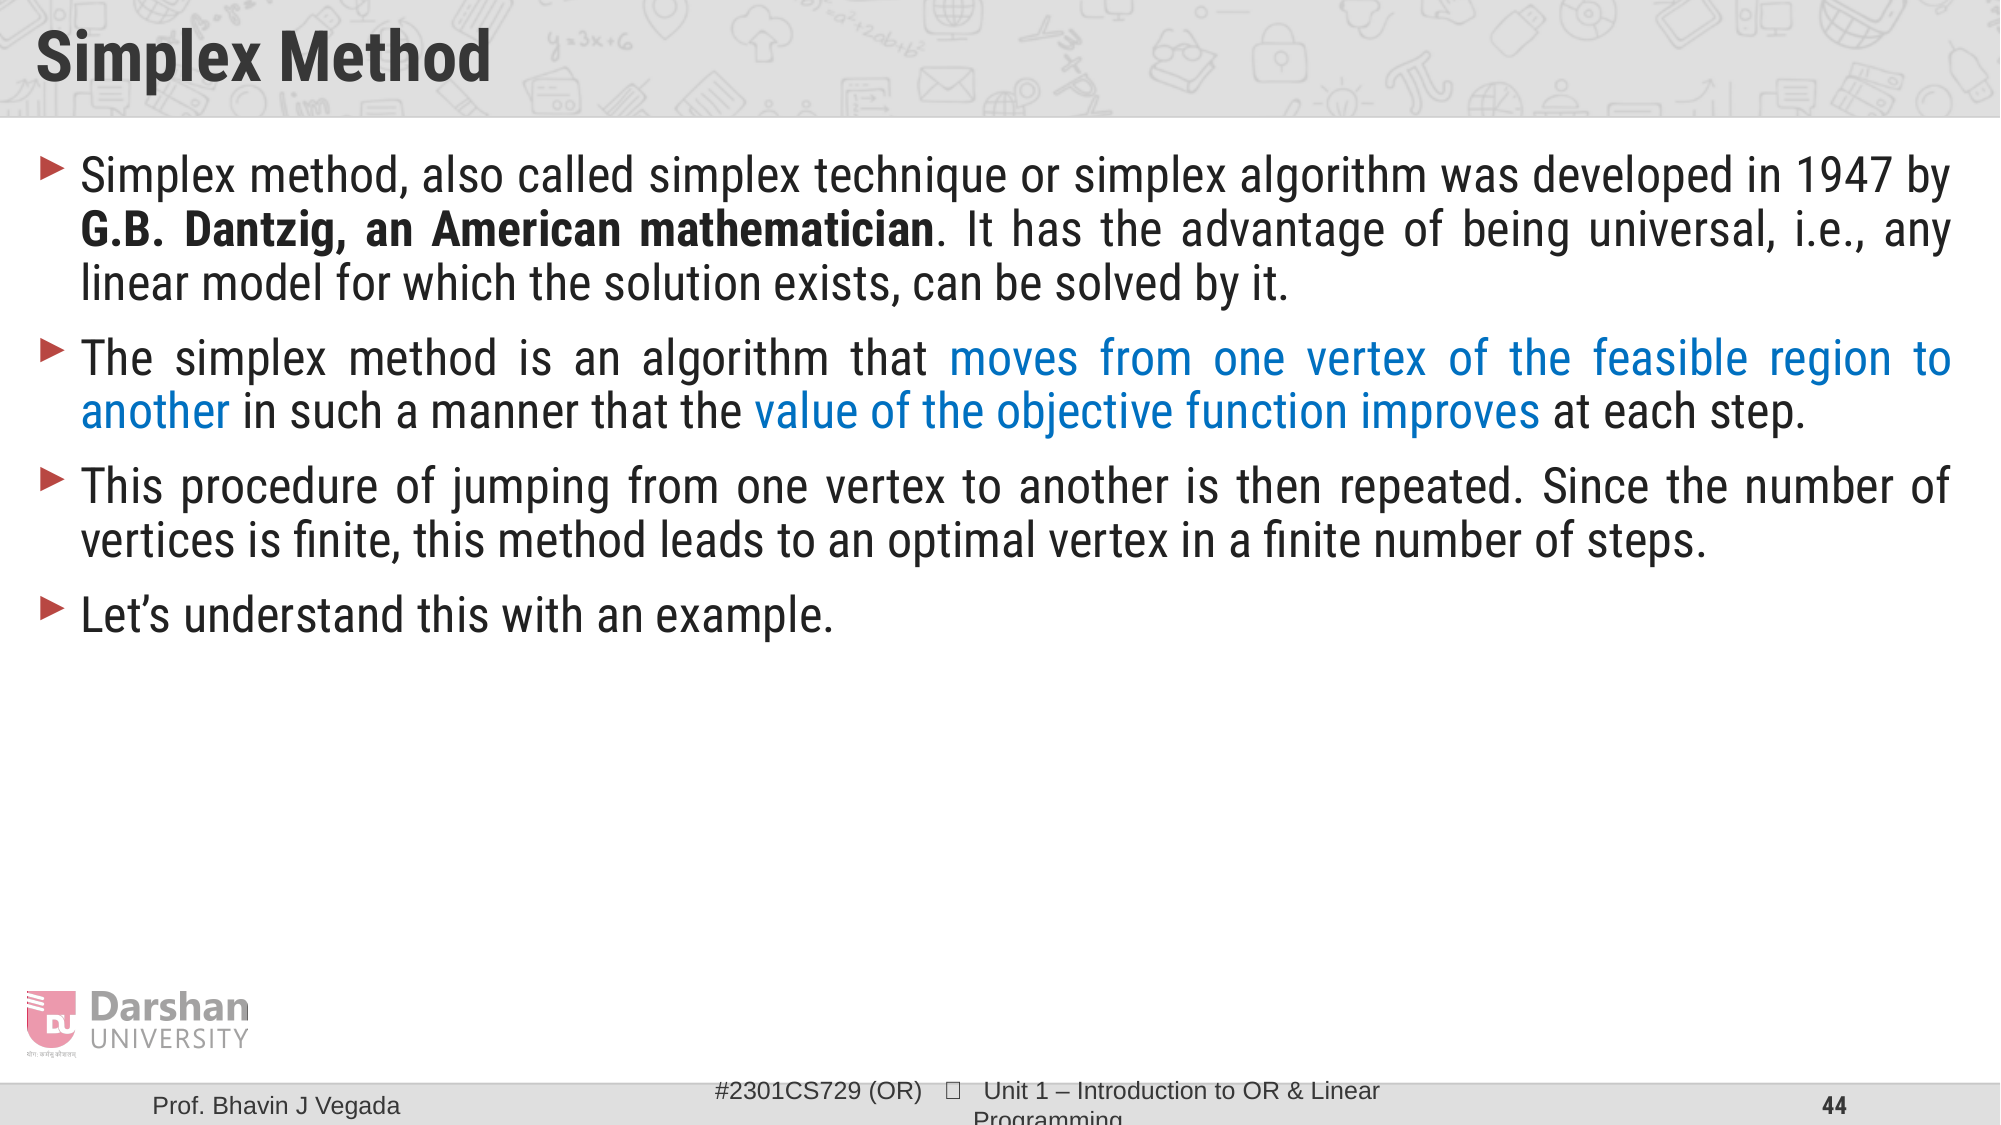

# Simplex Method
Simplex method, also called simplex technique or simplex algorithm was developed in 1947 by G.B. Dantzig, an American mathematician. It has the advantage of being universal, i.e., any linear model for which the solution exists, can be solved by it.
The simplex method is an algorithm that moves from one vertex of the feasible region to another in such a manner that the value of the objective function improves at each step.
This procedure of jumping from one vertex to another is then repeated. Since the number of vertices is finite, this method leads to an optimal vertex in a finite number of steps.
Let’s understand this with an example.